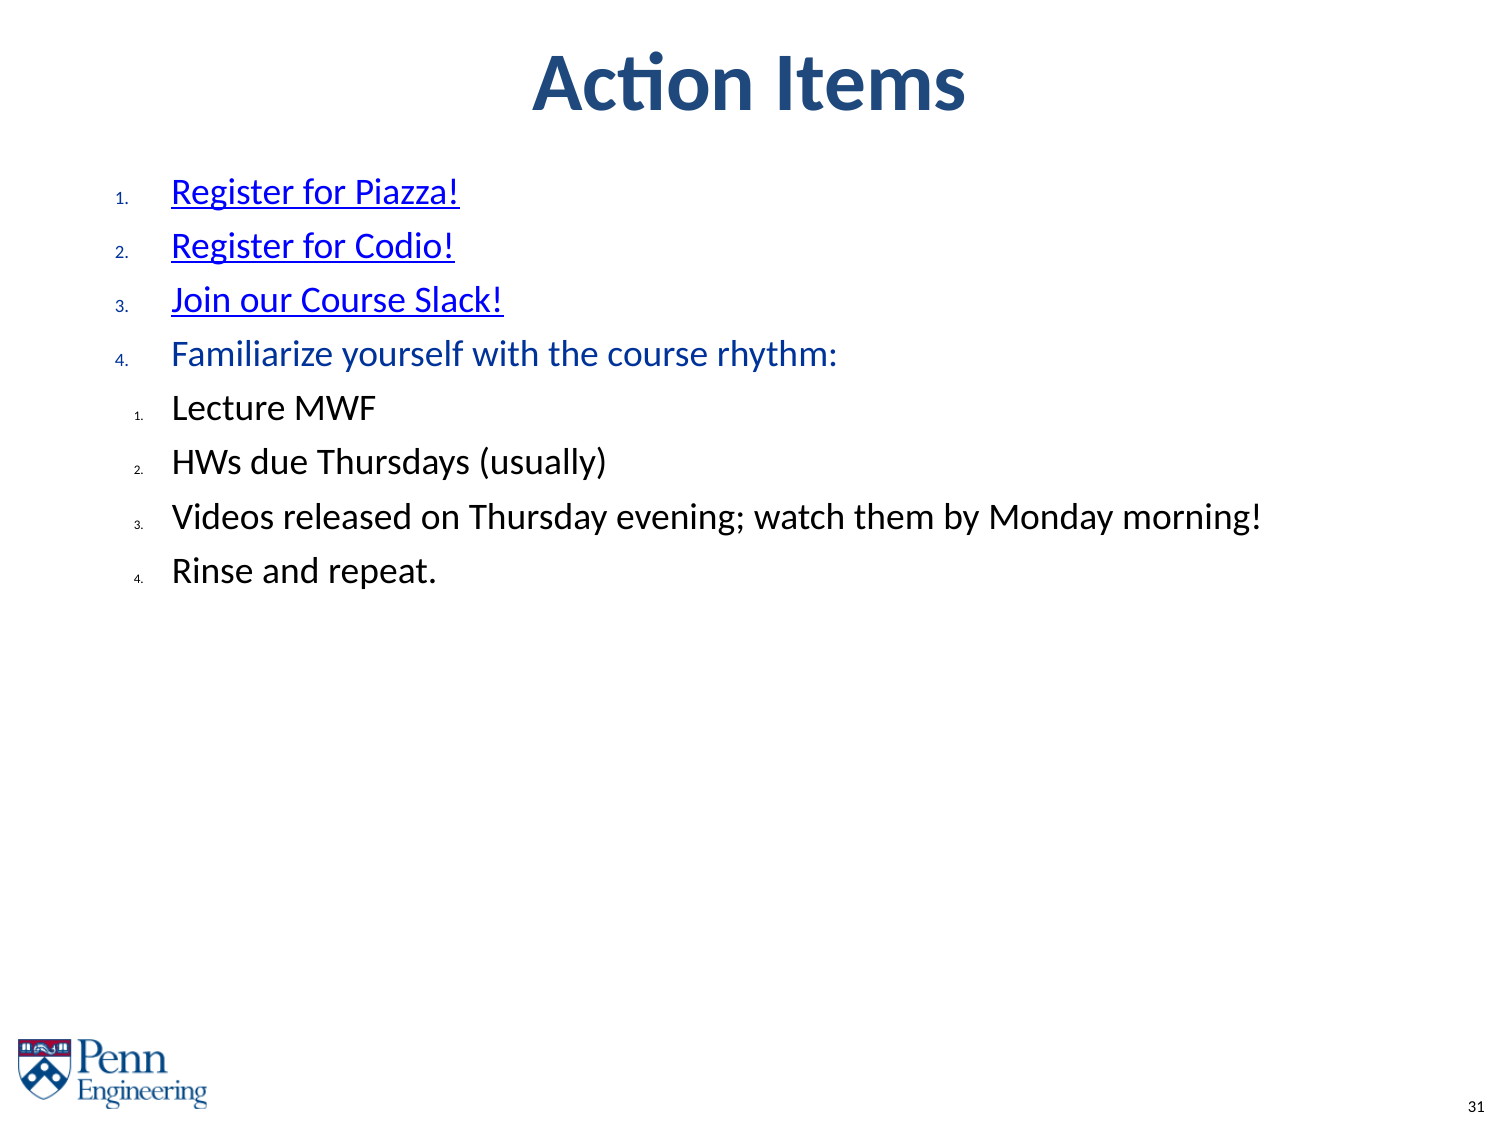

# Action Items
Register for Piazza!
Register for Codio!
Join our Course Slack!
Familiarize yourself with the course rhythm:
Lecture MWF
HWs due Thursdays (usually)
Videos released on Thursday evening; watch them by Monday morning!
Rinse and repeat.
31